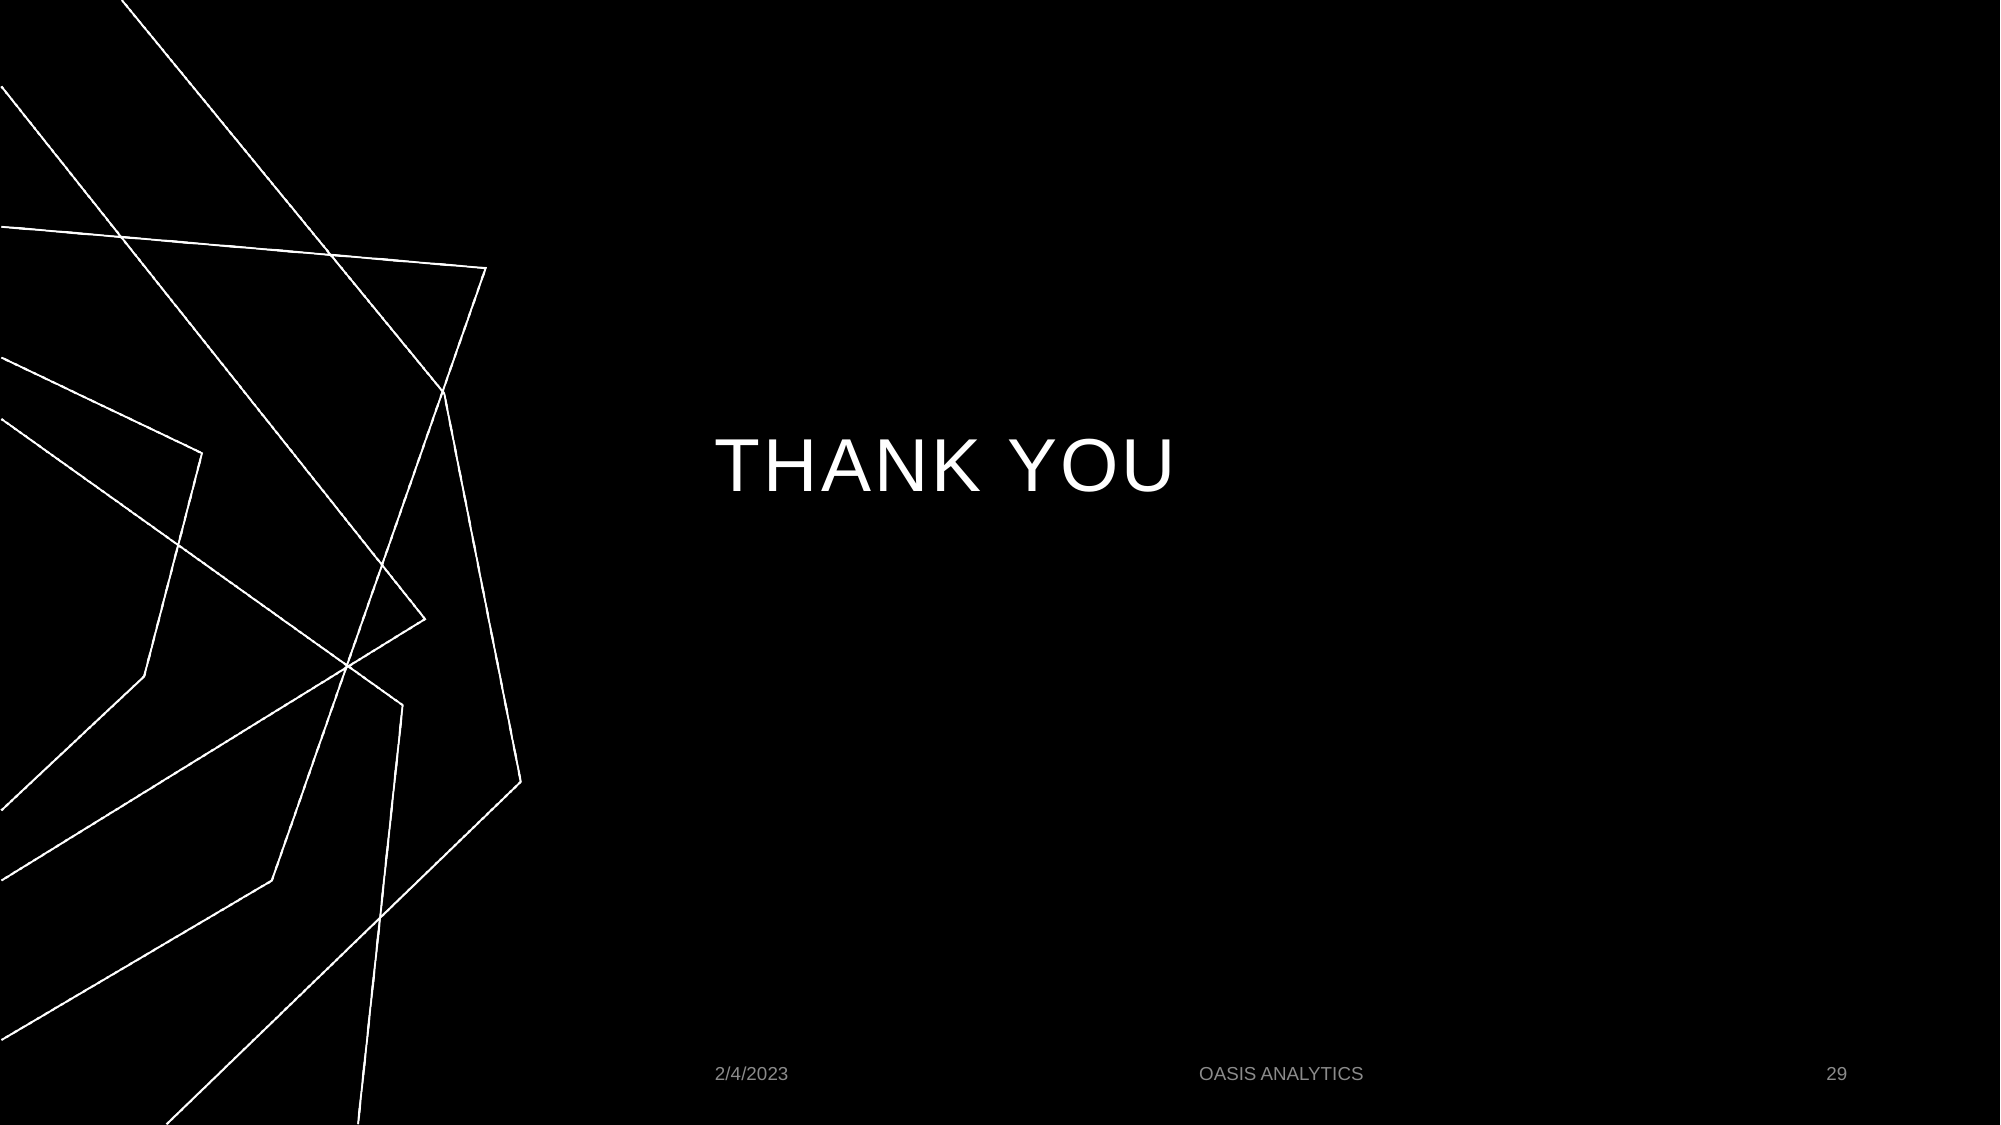

# THANK YOU
2/4/2023
OASIS ANALYTICS
29